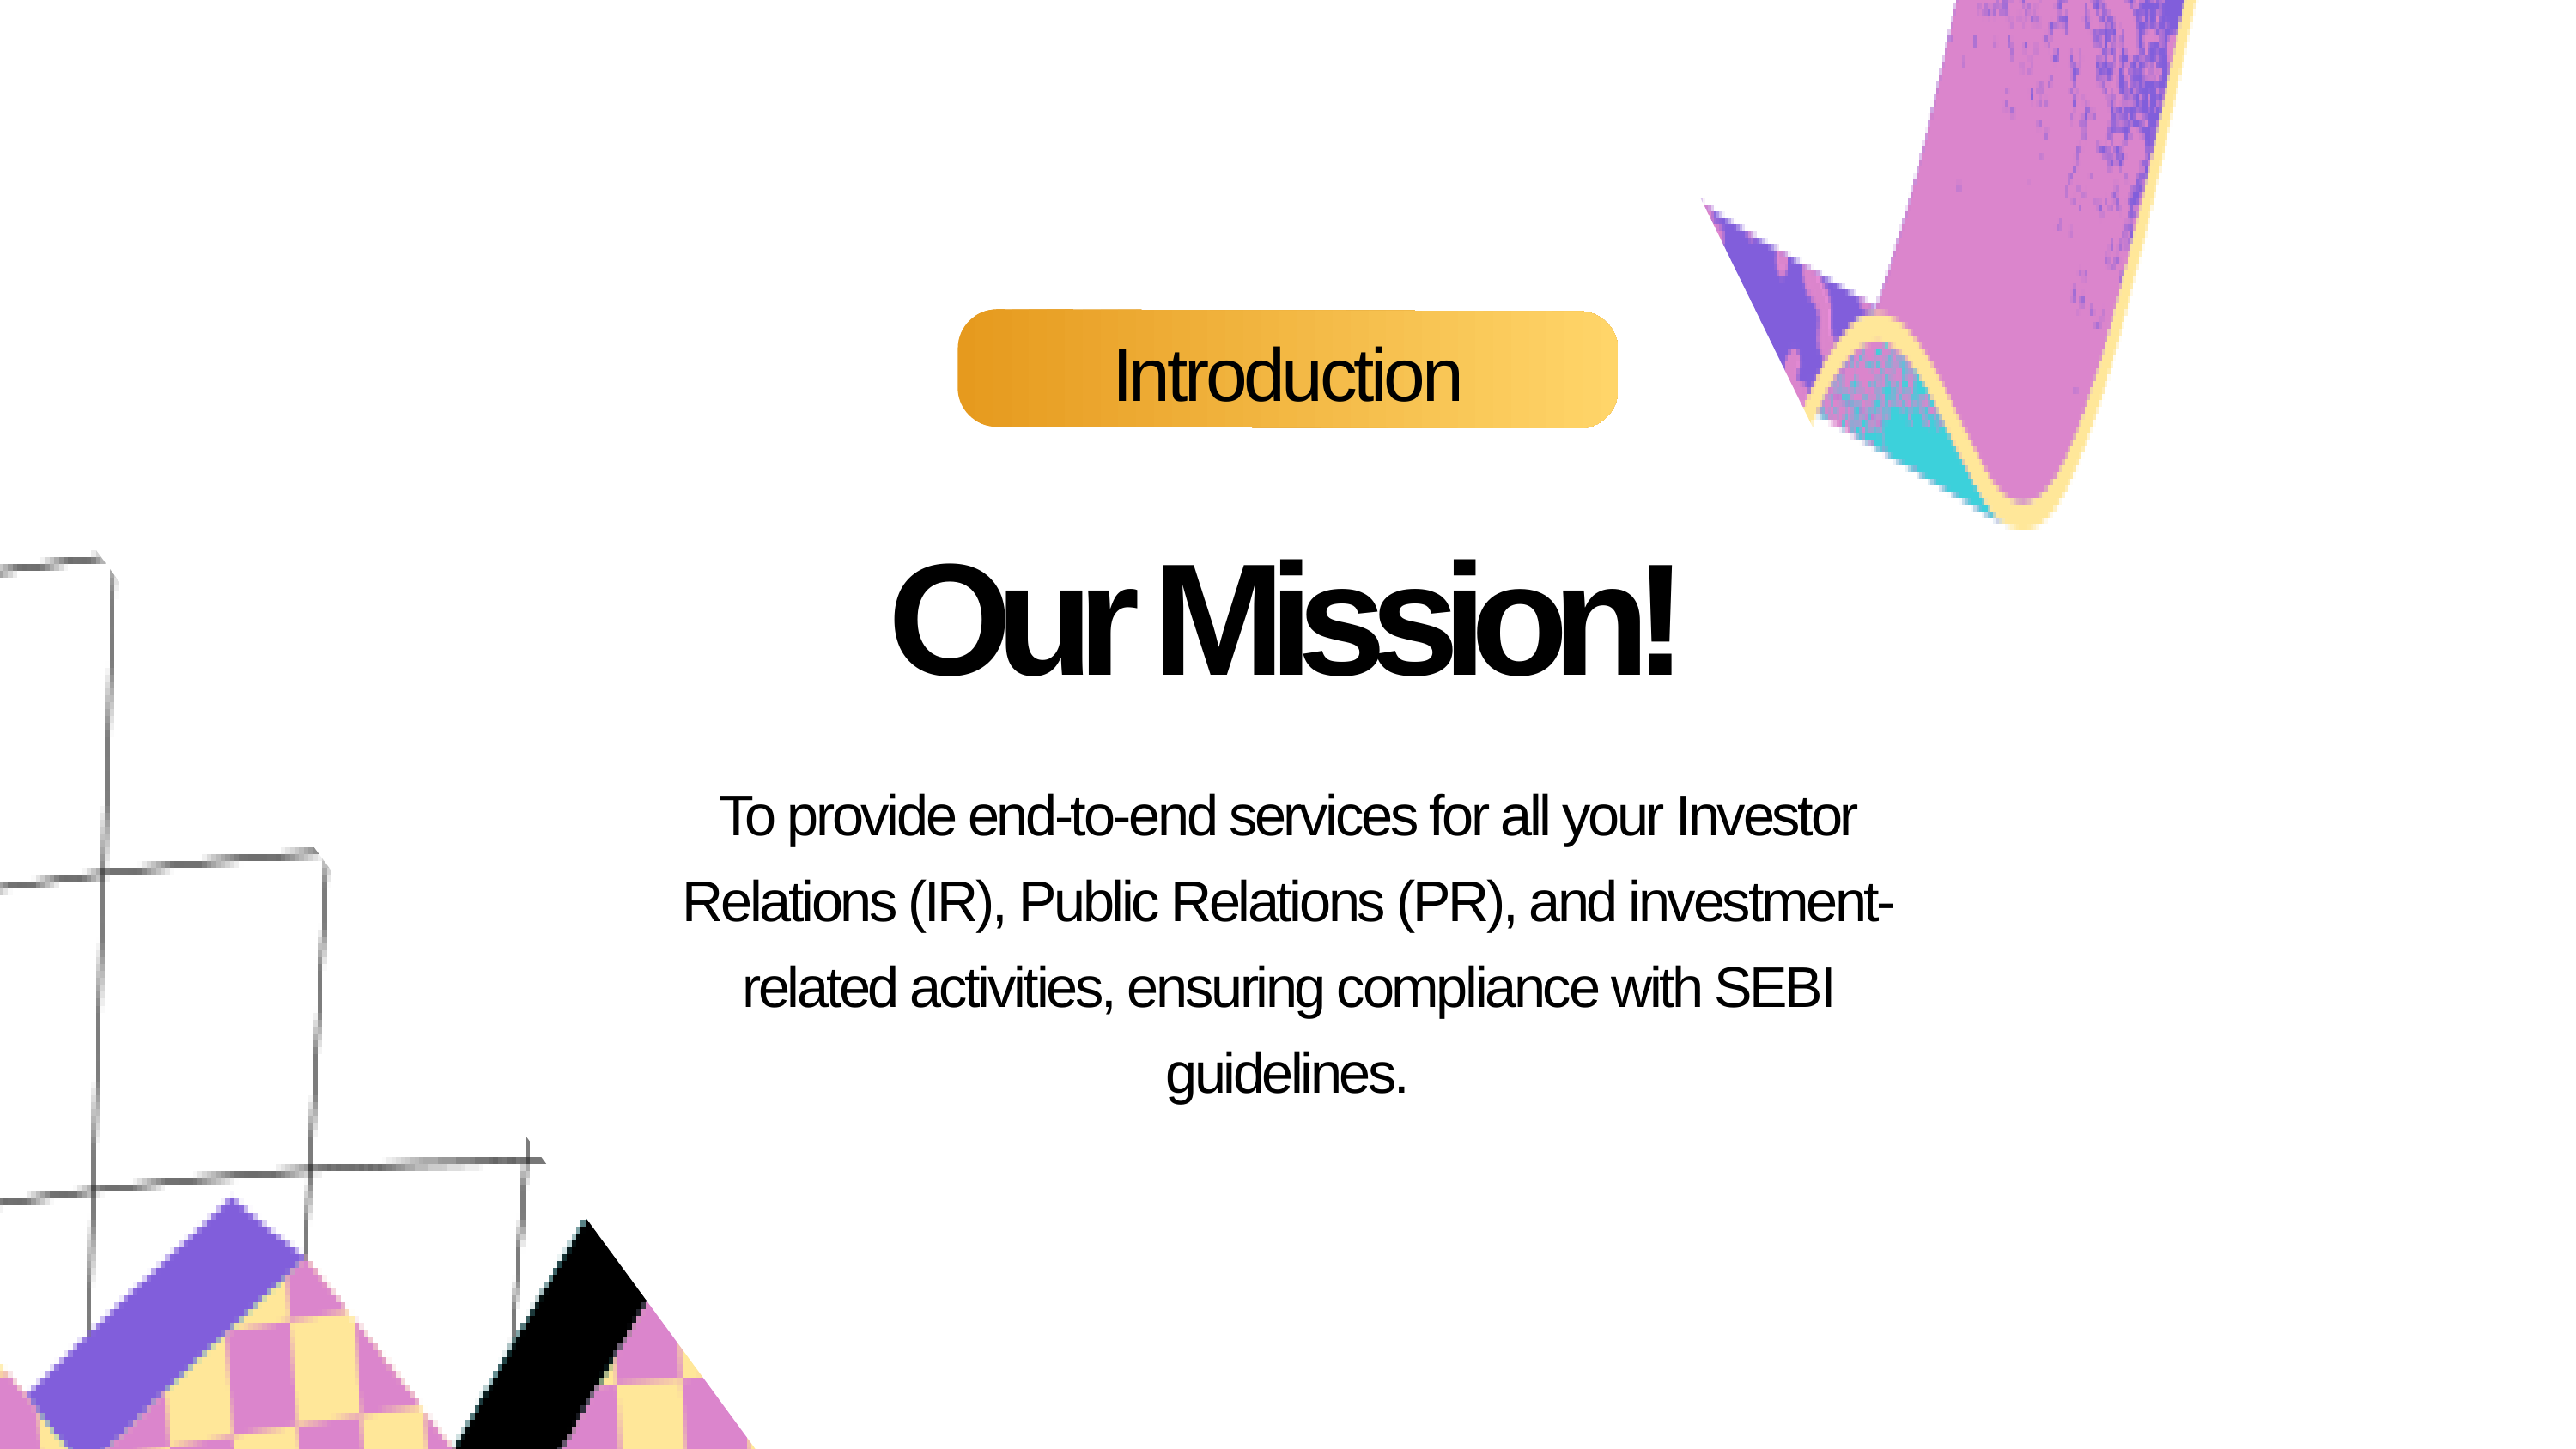

Introduction
Our Mission!

To provide end-to-end services for all your Investor Relations (IR), Public Relations (PR), and investment-related activities, ensuring compliance with SEBI guidelines.